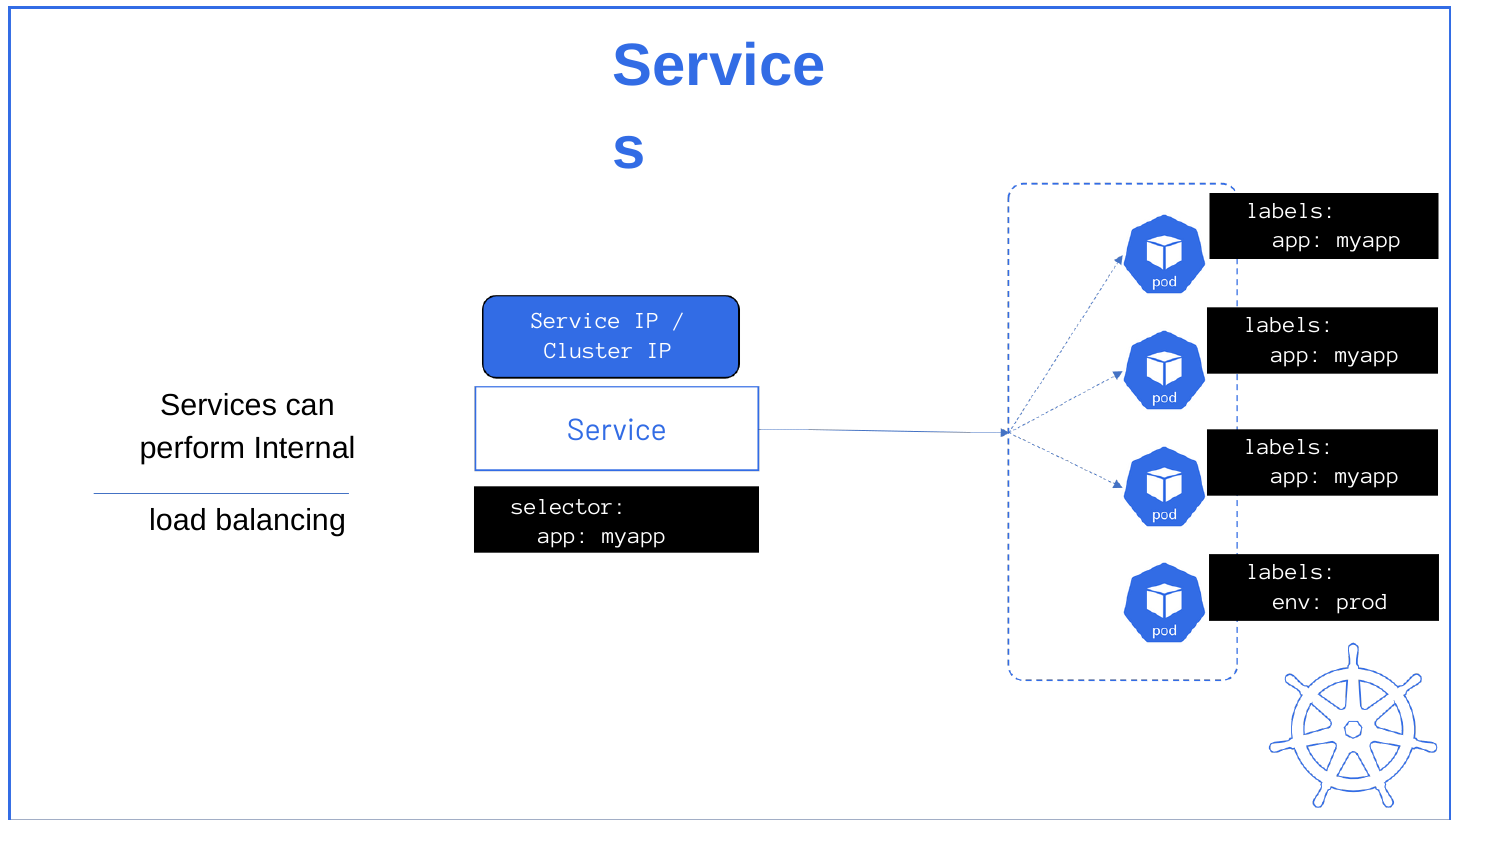

Services

labels:

app: myapp

Service IP /
labels:

Cluster IP

app: myapp
Services can
perform Internal
load balancing
Service

labels:

app: myapp

selector:

app: myapp

labels:

env: prod